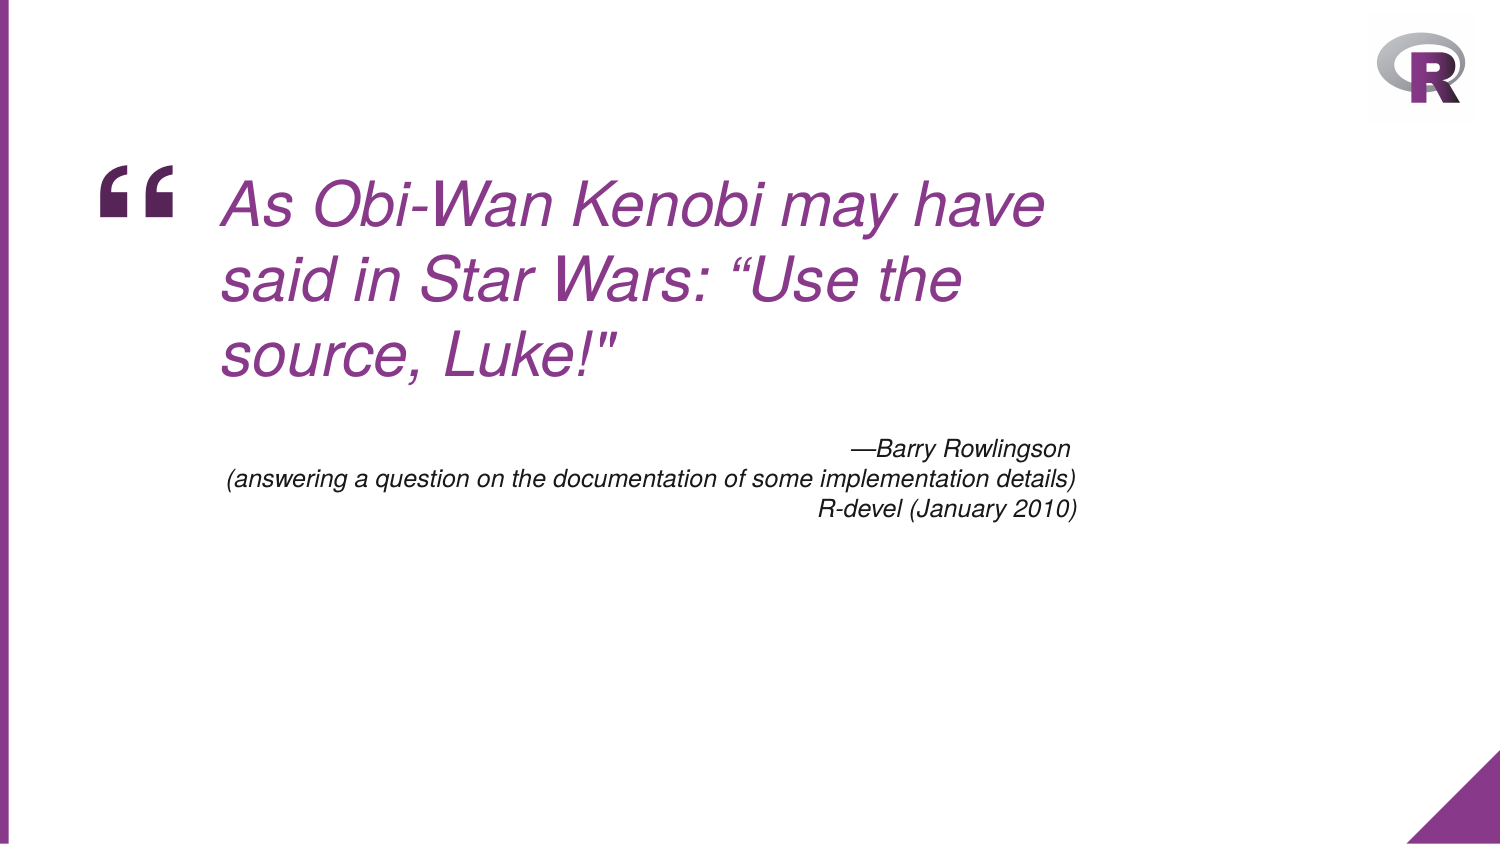

As Obi-Wan Kenobi may have said in Star Wars: “Use the source, Luke!"
—Barry Rowlingson
(answering a question on the documentation of some implementation details)
R-devel (January 2010)